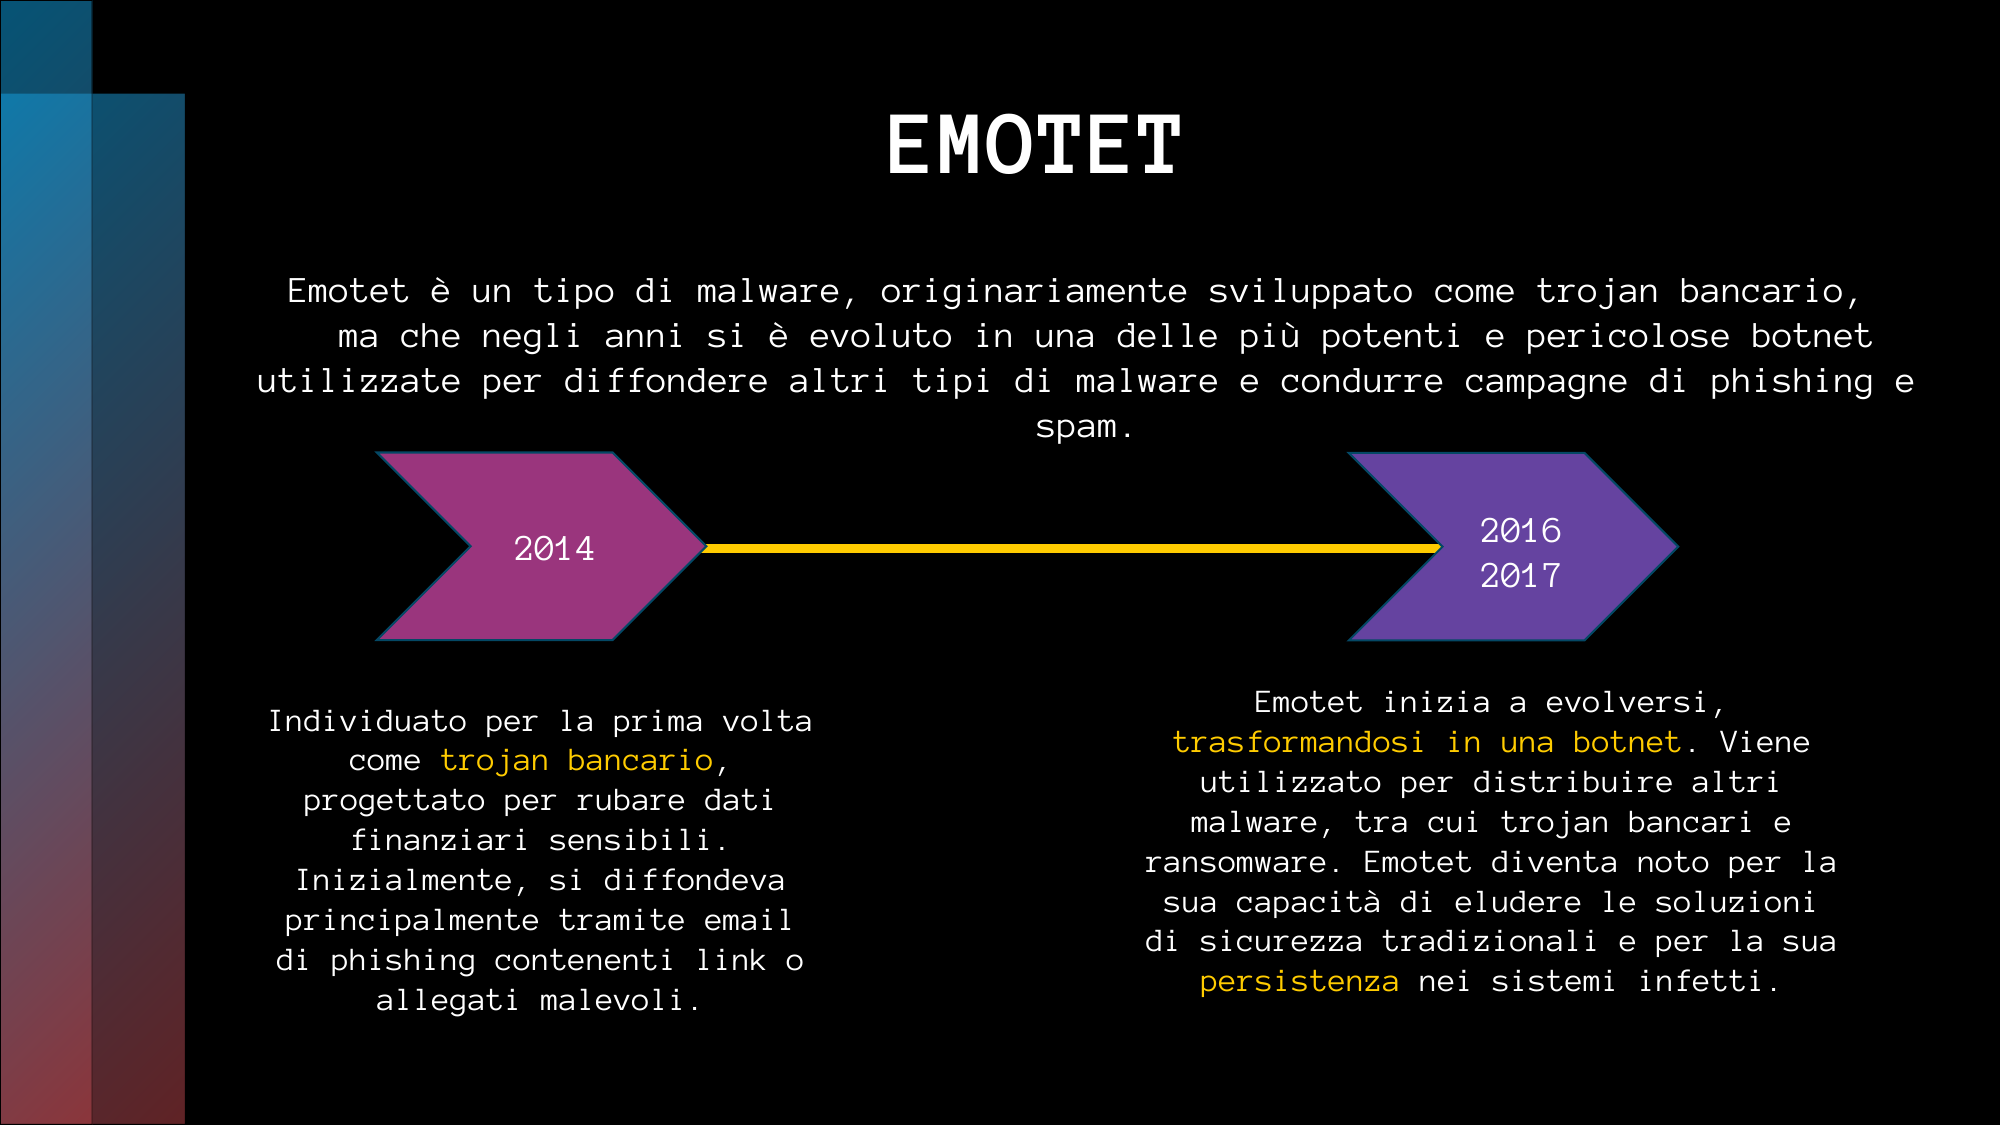

# EMOTET
Emotet è un tipo di malware, originariamente sviluppato come trojan bancario,
  ma che negli anni si è evoluto in una delle più potenti e pericolose botnet utilizzate per diffondere altri tipi di malware e condurre campagne di phishing e spam.

2016
2017
2014
Emotet inizia a evolversi, trasformandosi in una botnet. Viene utilizzato per distribuire altri malware, tra cui trojan bancari e ransomware. Emotet diventa noto per la sua capacità di eludere le soluzioni di sicurezza tradizionali e per la sua persistenza nei sistemi infetti.
Individuato per la prima volta come trojan bancario, progettato per rubare dati finanziari sensibili. Inizialmente, si diffondeva principalmente tramite email di phishing contenenti link o allegati malevoli.